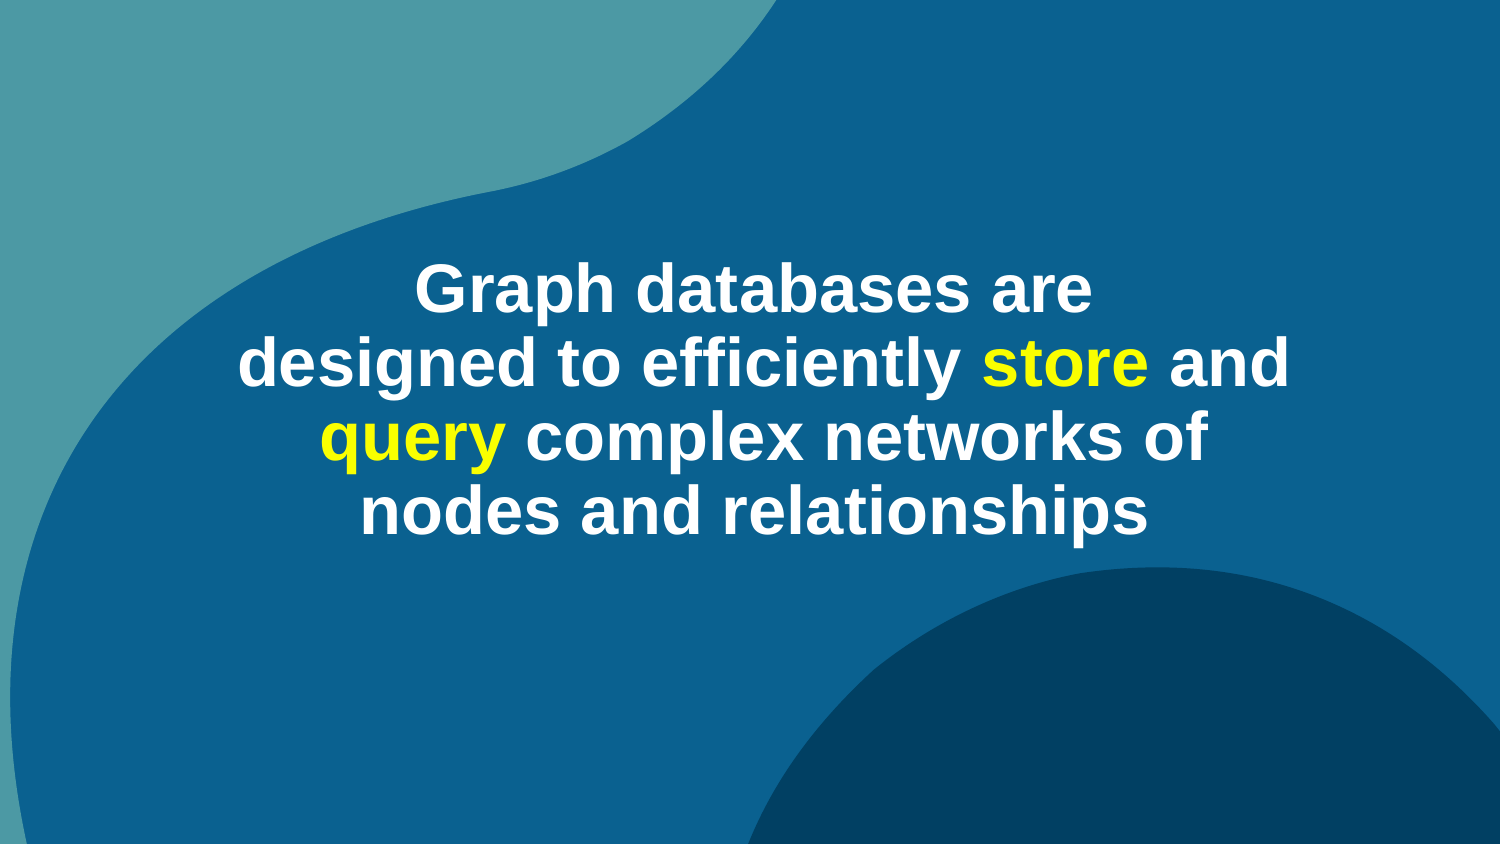

# Graph databases are designed to efficiently store and query complex networks of nodes and relationships